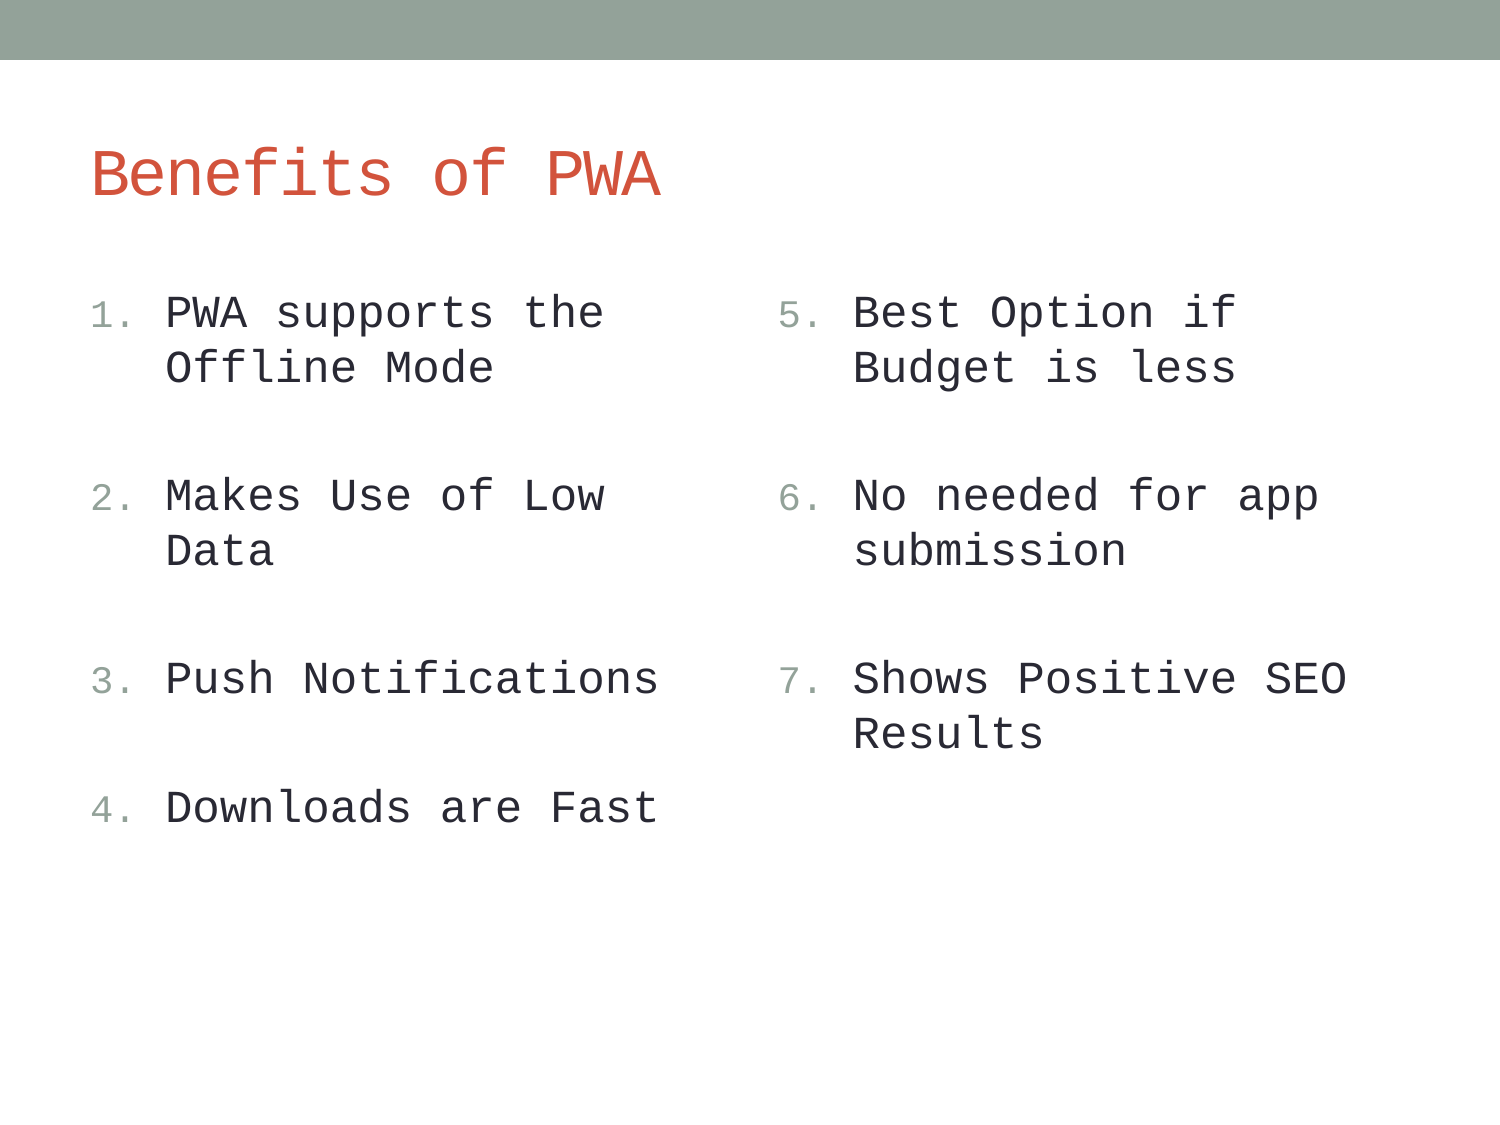

# Benefits of PWA
PWA supports the Offline Mode

Makes Use of Low Data

Push Notifications

Downloads are Fast

Best Option if Budget is less

No needed for app submission

Shows Positive SEO Results